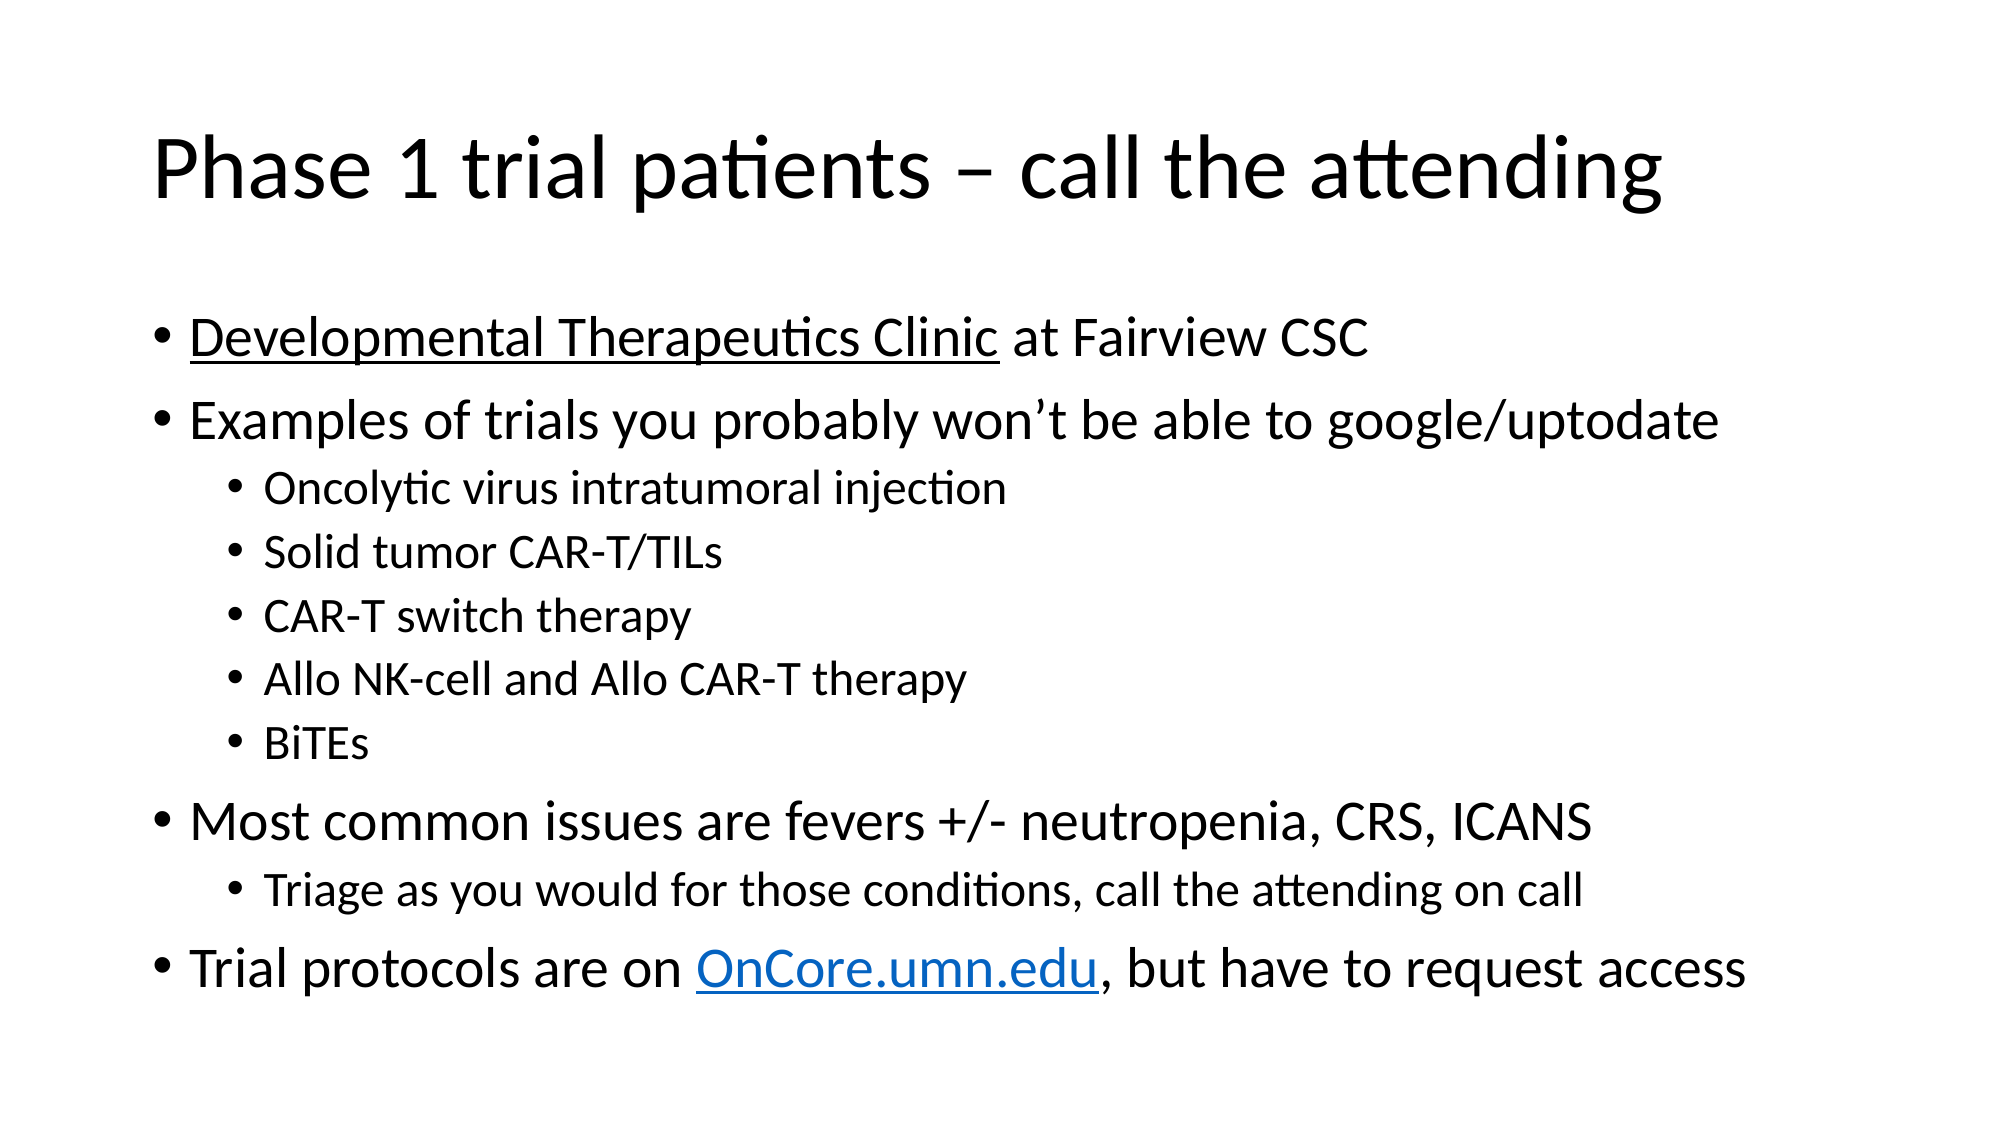

# Phase 1 trial patients – call the attending
Developmental Therapeutics Clinic at Fairview CSC
Examples of trials you probably won’t be able to google/uptodate
Oncolytic virus intratumoral injection
Solid tumor CAR-T/TILs
CAR-T switch therapy
Allo NK-cell and Allo CAR-T therapy
BiTEs
Most common issues are fevers +/- neutropenia, CRS, ICANS
Triage as you would for those conditions, call the attending on call
Trial protocols are on OnCore.umn.edu, but have to request access